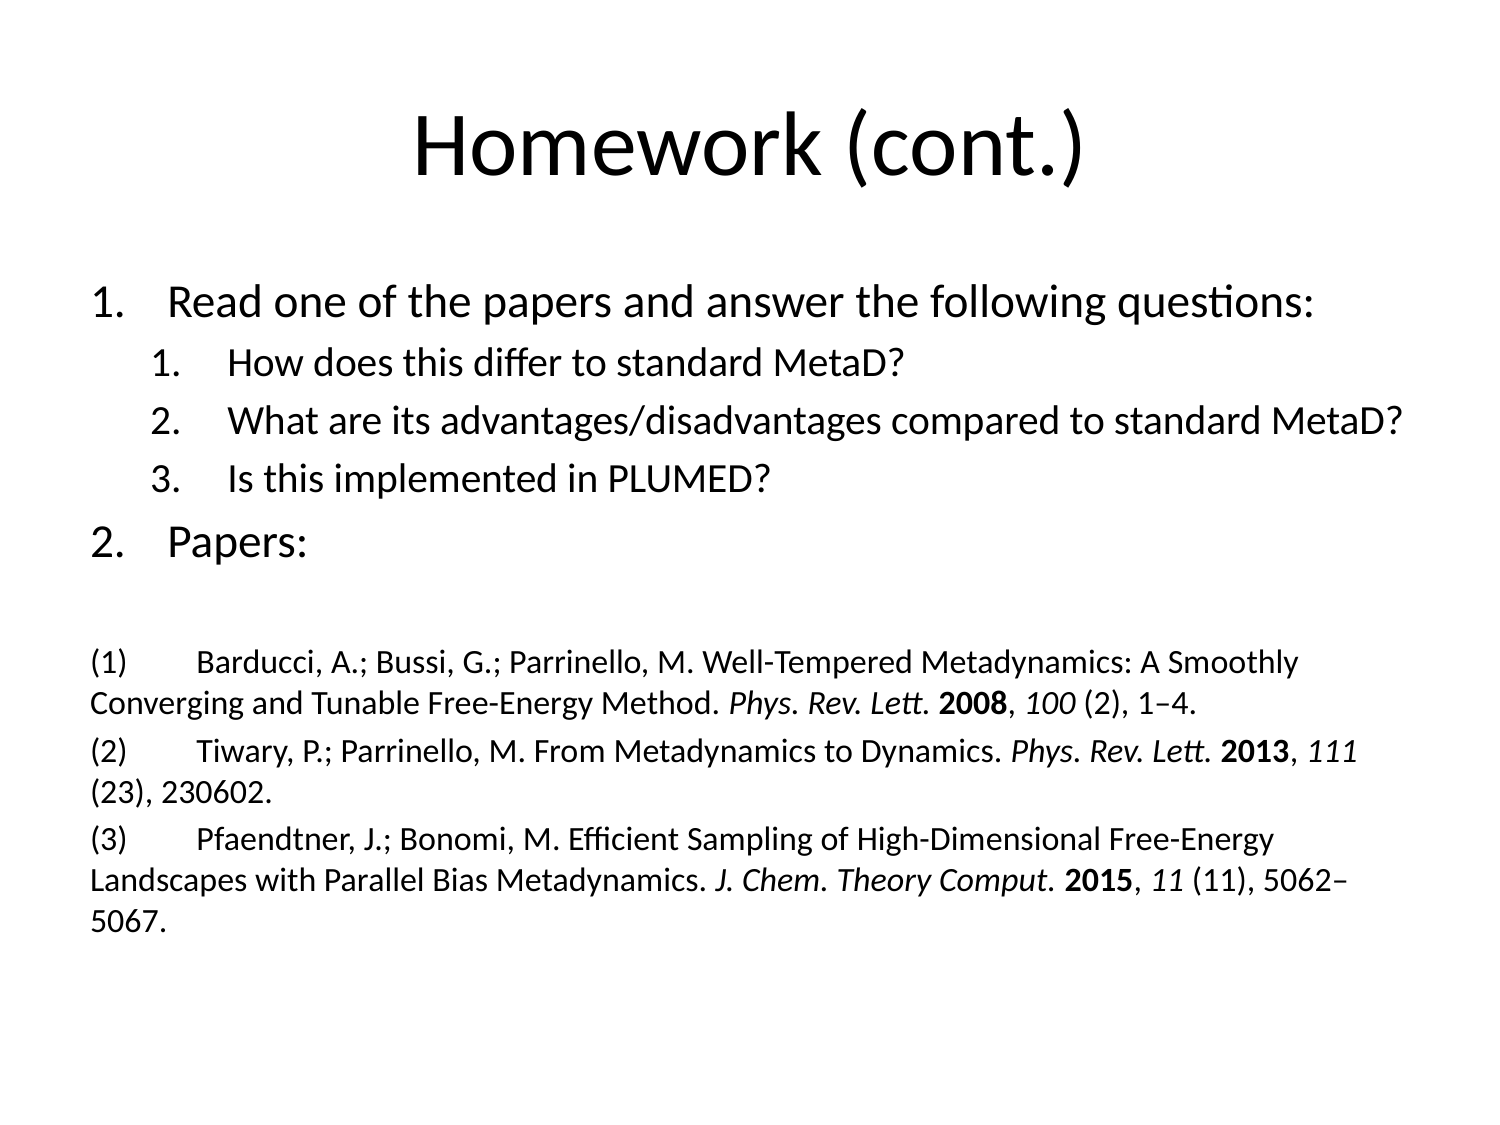

# Homework (cont.)
Read one of the papers and answer the following questions:
How does this differ to standard MetaD?
What are its advantages/disadvantages compared to standard MetaD?
Is this implemented in PLUMED?
Papers:

(1) 	Barducci, A.; Bussi, G.; Parrinello, M. Well-Tempered Metadynamics: A Smoothly Converging and Tunable Free-Energy Method. Phys. Rev. Lett. 2008, 100 (2), 1–4.
(2) 	Tiwary, P.; Parrinello, M. From Metadynamics to Dynamics. Phys. Rev. Lett. 2013, 111 (23), 230602.
(3) 	Pfaendtner, J.; Bonomi, M. Efficient Sampling of High-Dimensional Free-Energy Landscapes with Parallel Bias Metadynamics. J. Chem. Theory Comput. 2015, 11 (11), 5062–5067.